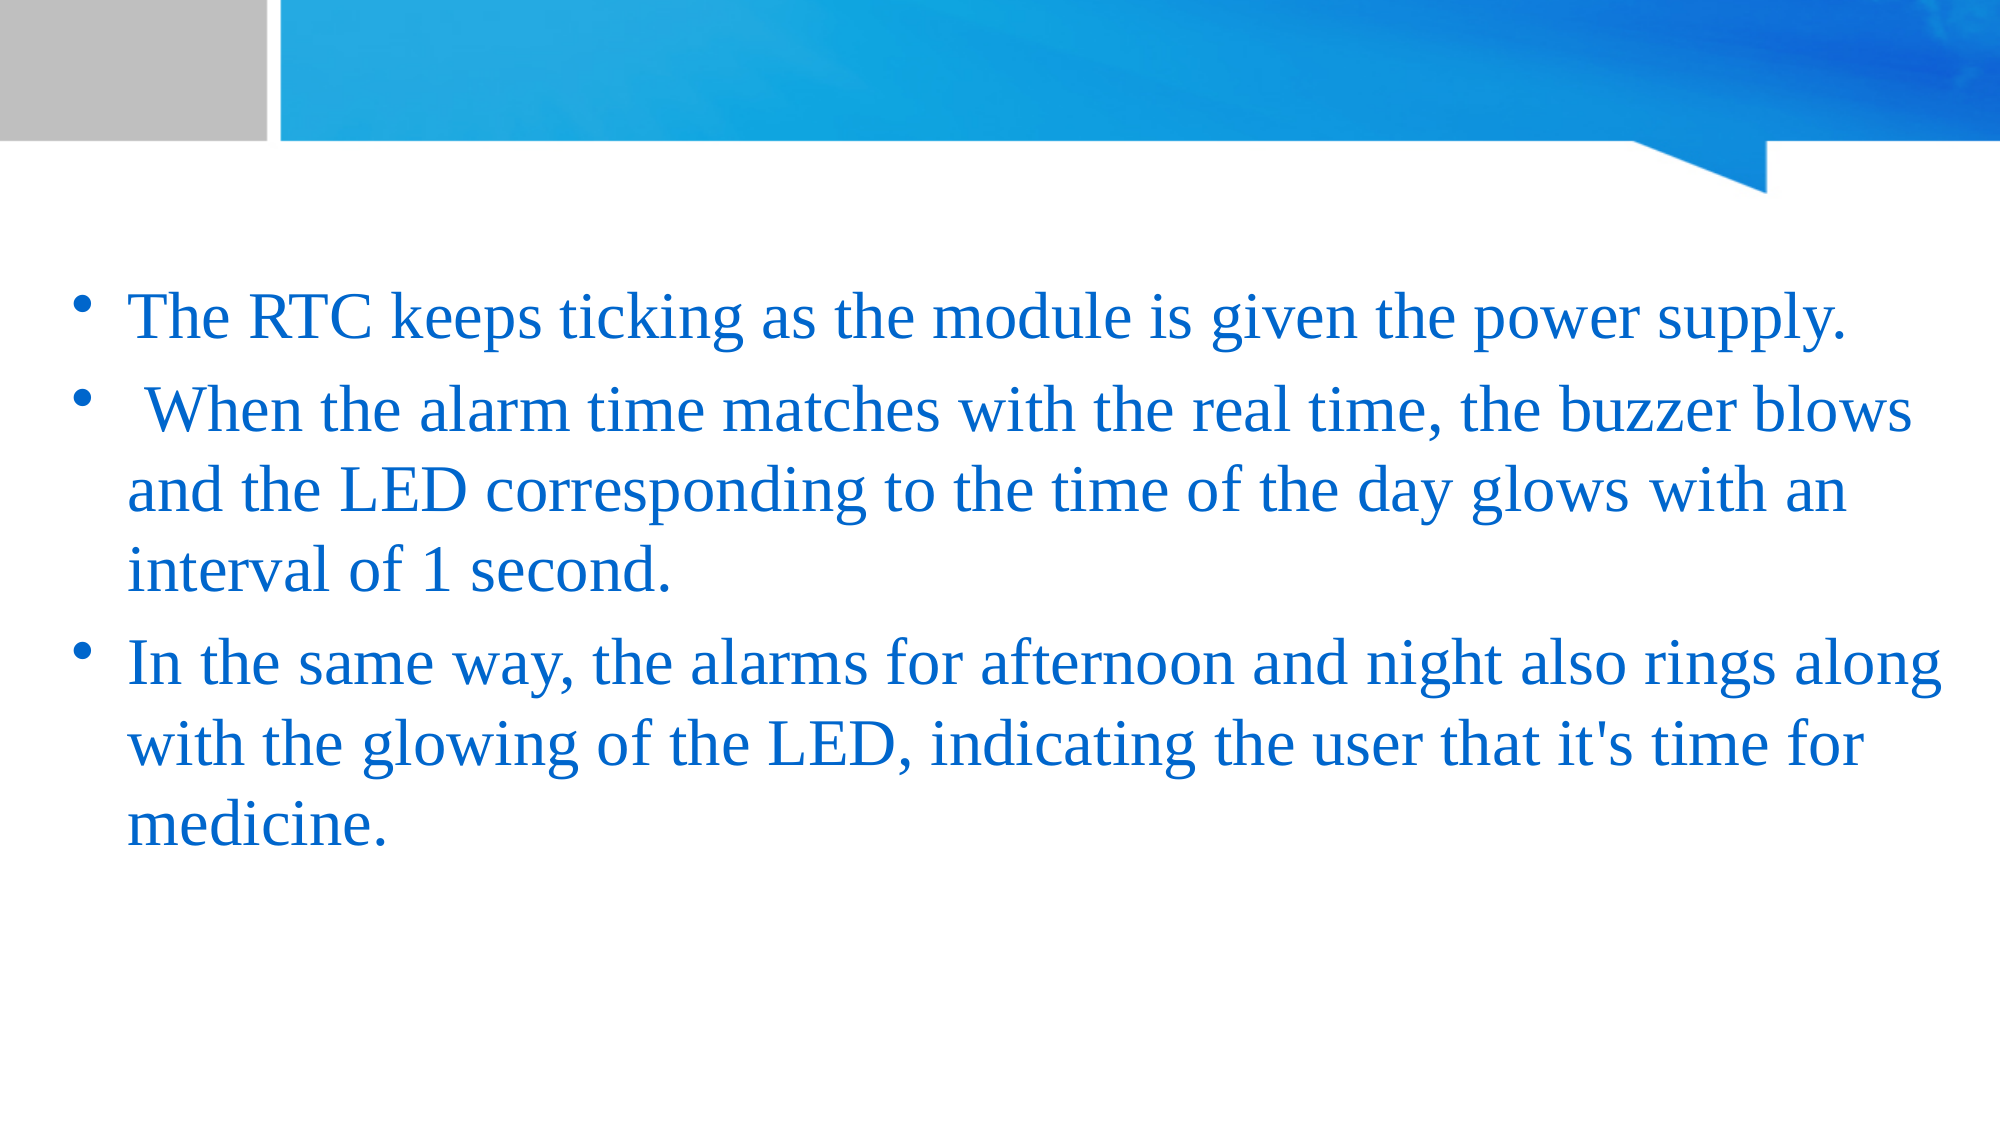

The RTC keeps ticking as the module is given the power supply.
 When the alarm time matches with the real time, the buzzer blows and the LED corresponding to the time of the day glows with an interval of 1 second.
In the same way, the alarms for afternoon and night also rings along with the glowing of the LED, indicating the user that it's time for medicine.